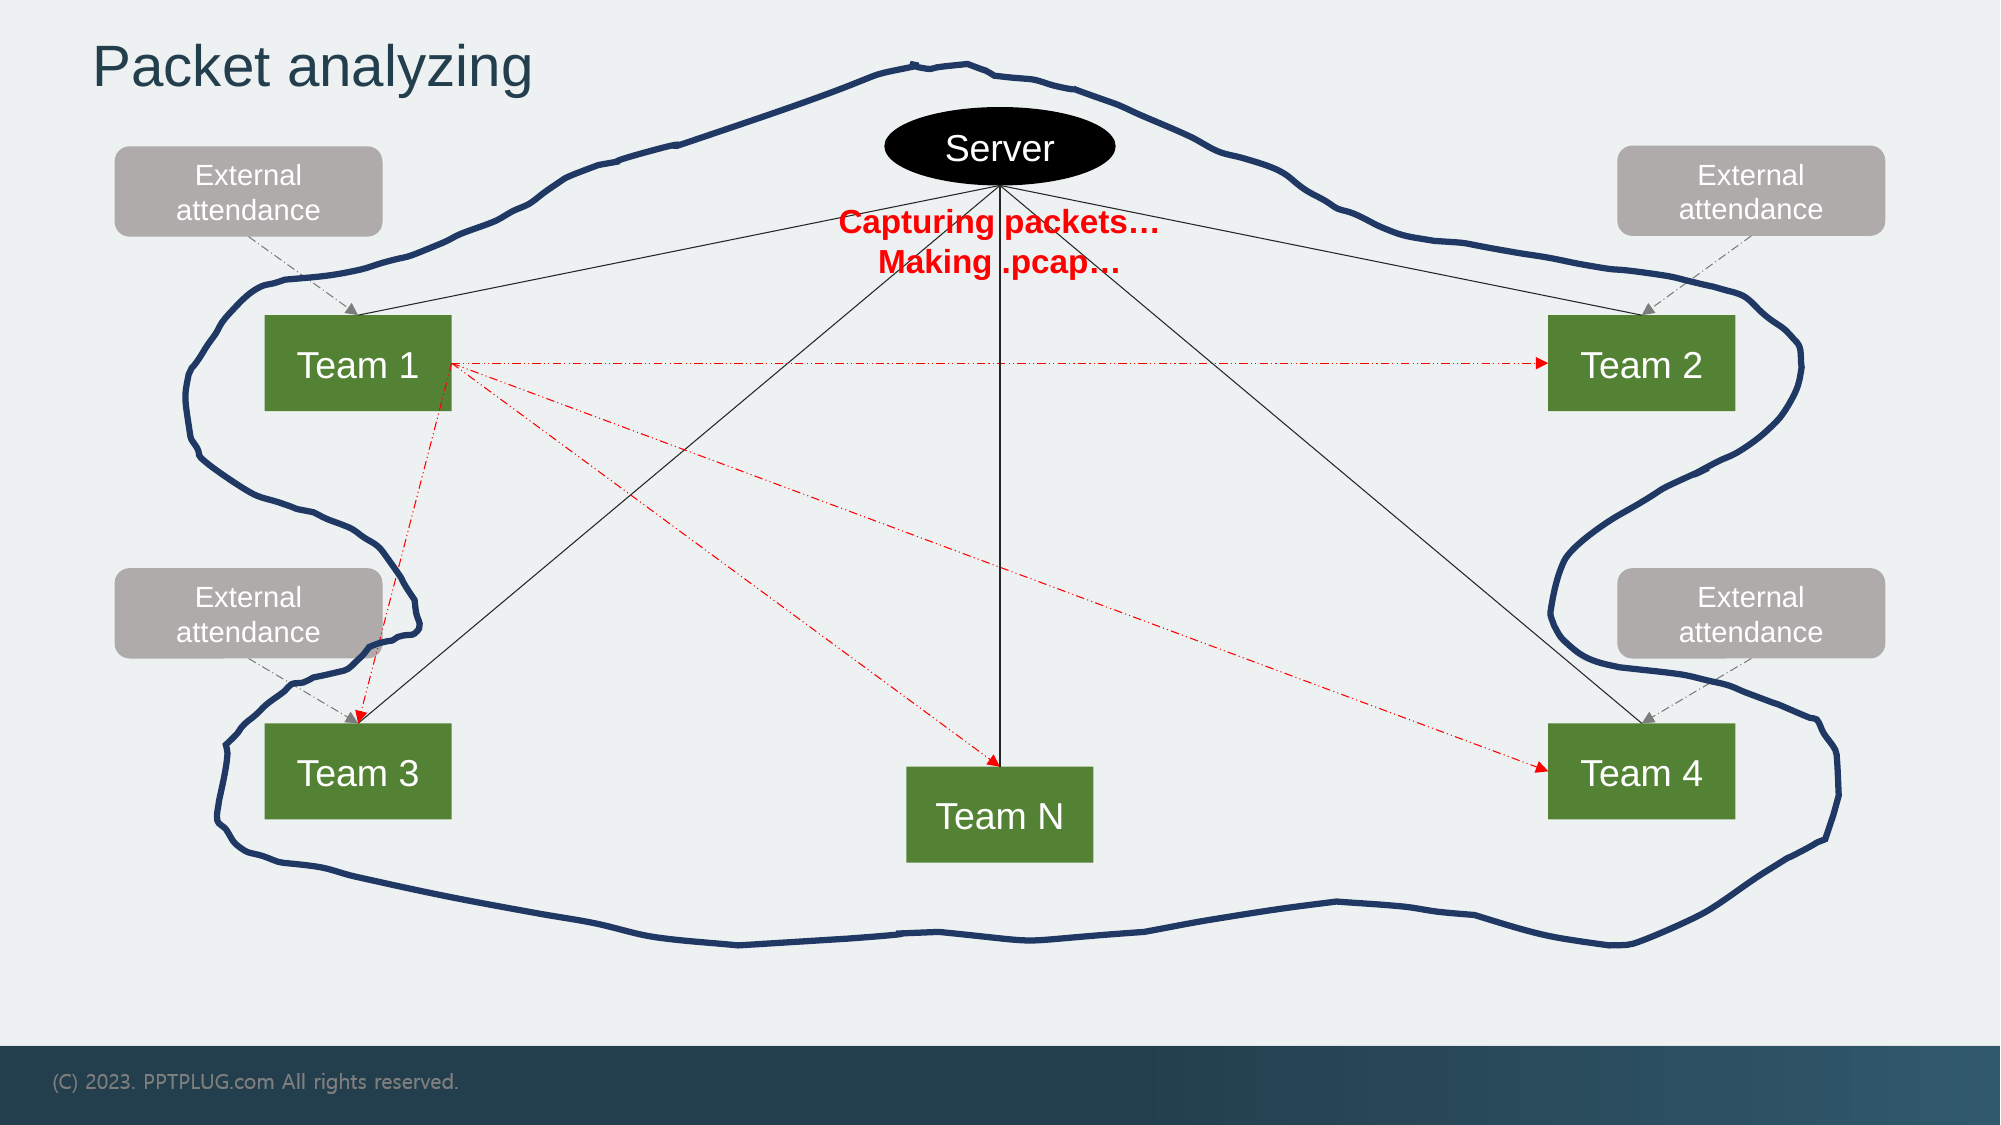

# Packet analyzing

Server
External
attendance
External
attendance
Capturing packets…
Making .pcap…
Team 1
Team 2
External
attendance
External
attendance
Team 3
Team 4
Team N